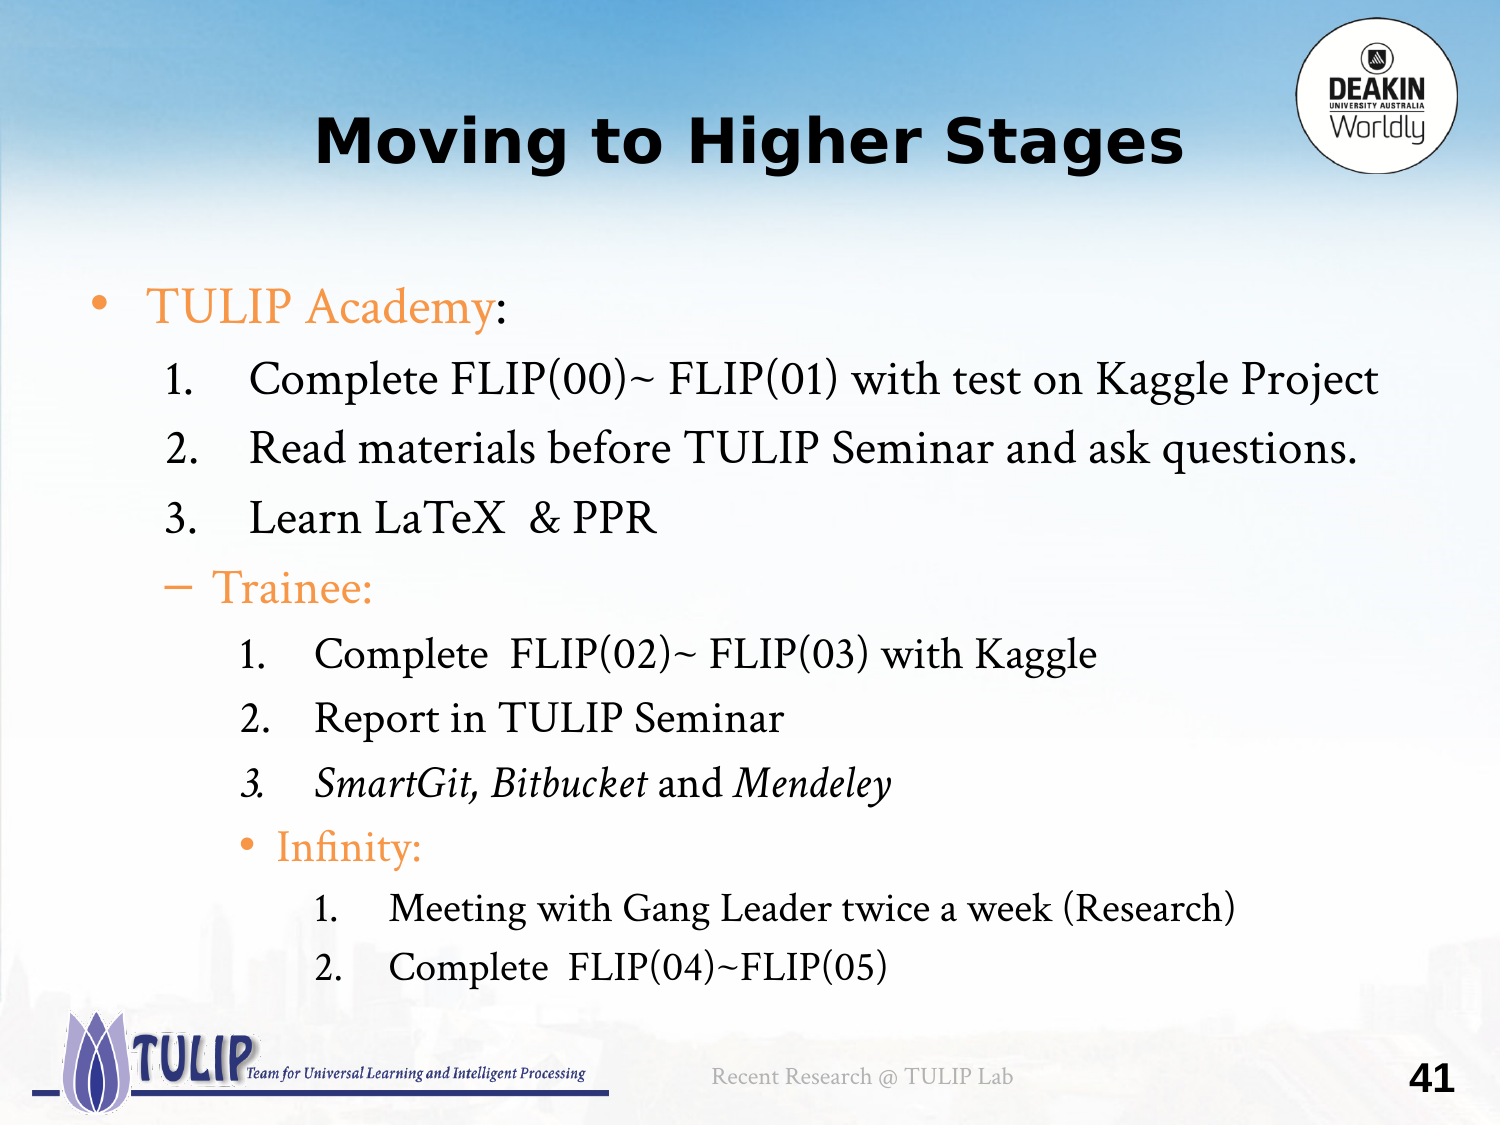

# Moving to Higher Stages
TULIP Academy:
Complete FLIP(00)~ FLIP(01) with test on Kaggle Project
Read materials before TULIP Seminar and ask questions.
Learn LaTeX  & PPR
Trainee:
Complete  FLIP(02)~ FLIP(03) with Kaggle
Report in TULIP Seminar
SmartGit, Bitbucket and Mendeley
Infinity:
Meeting with Gang Leader twice a week (Research)
Complete  FLIP(04)~FLIP(05)
Recent Research @ TULIP Lab
41